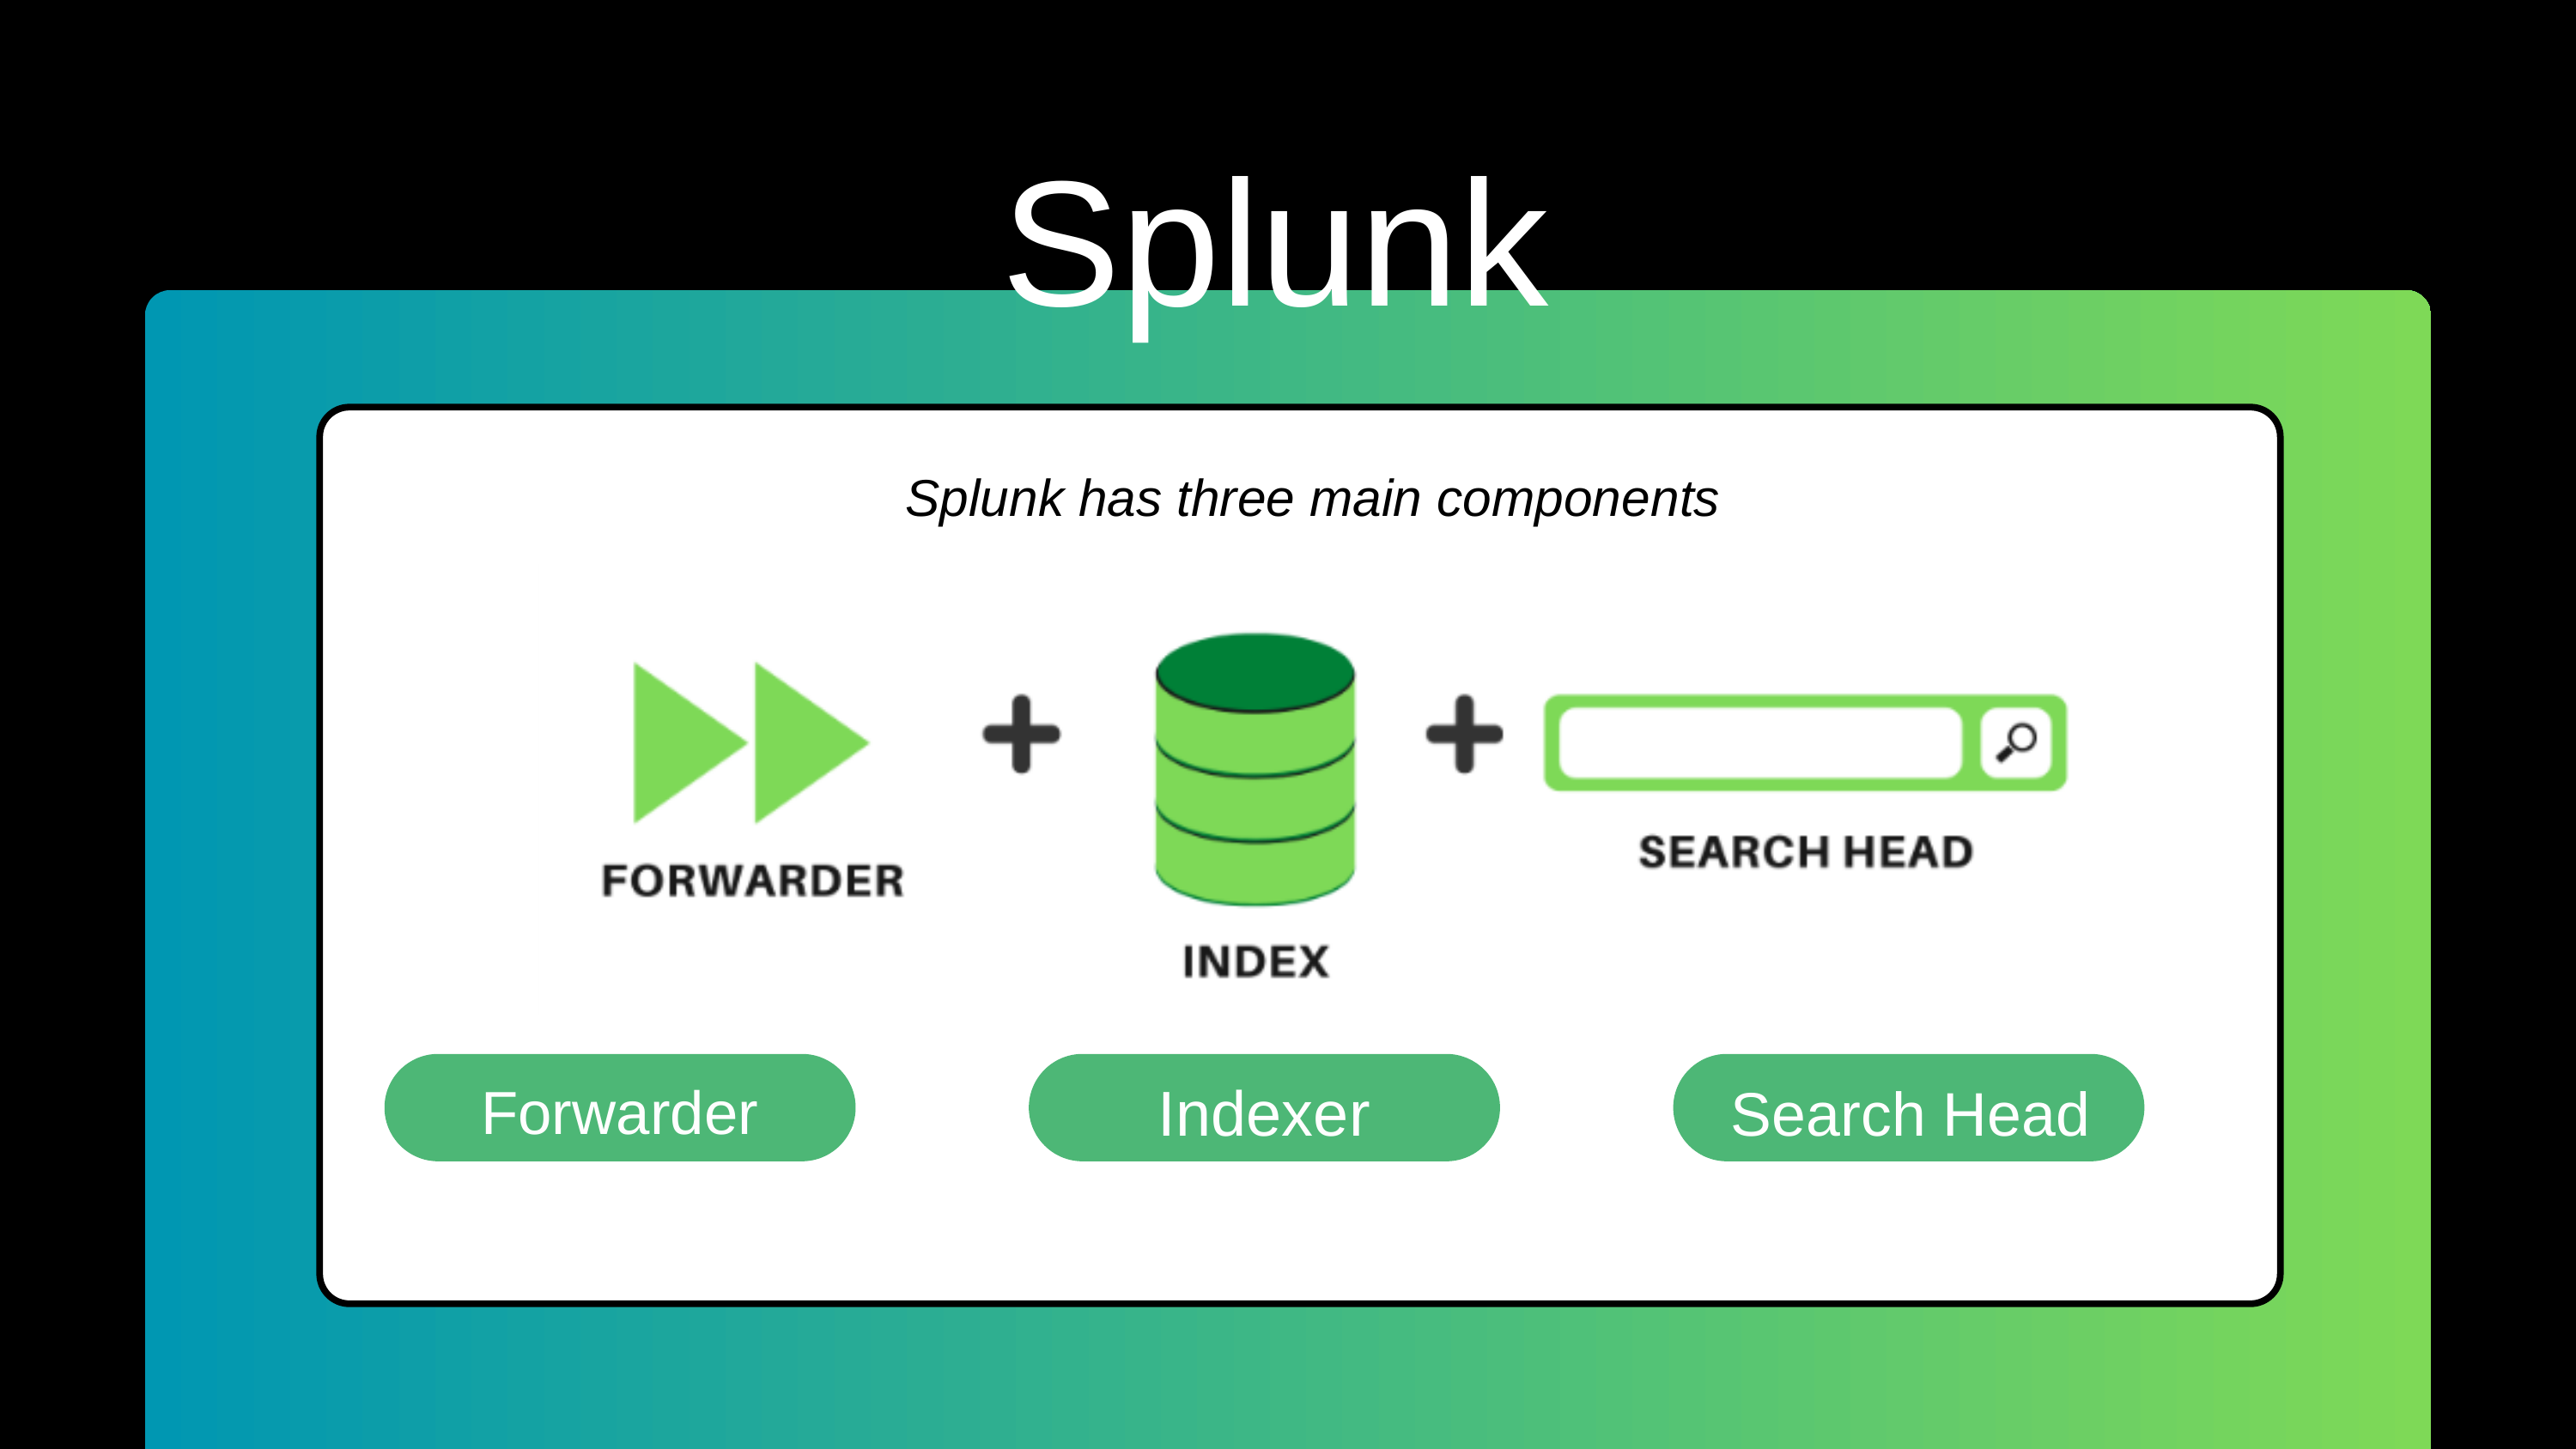

Splunk

Splunk has three main components

Indexer
Forwarder
Search Head